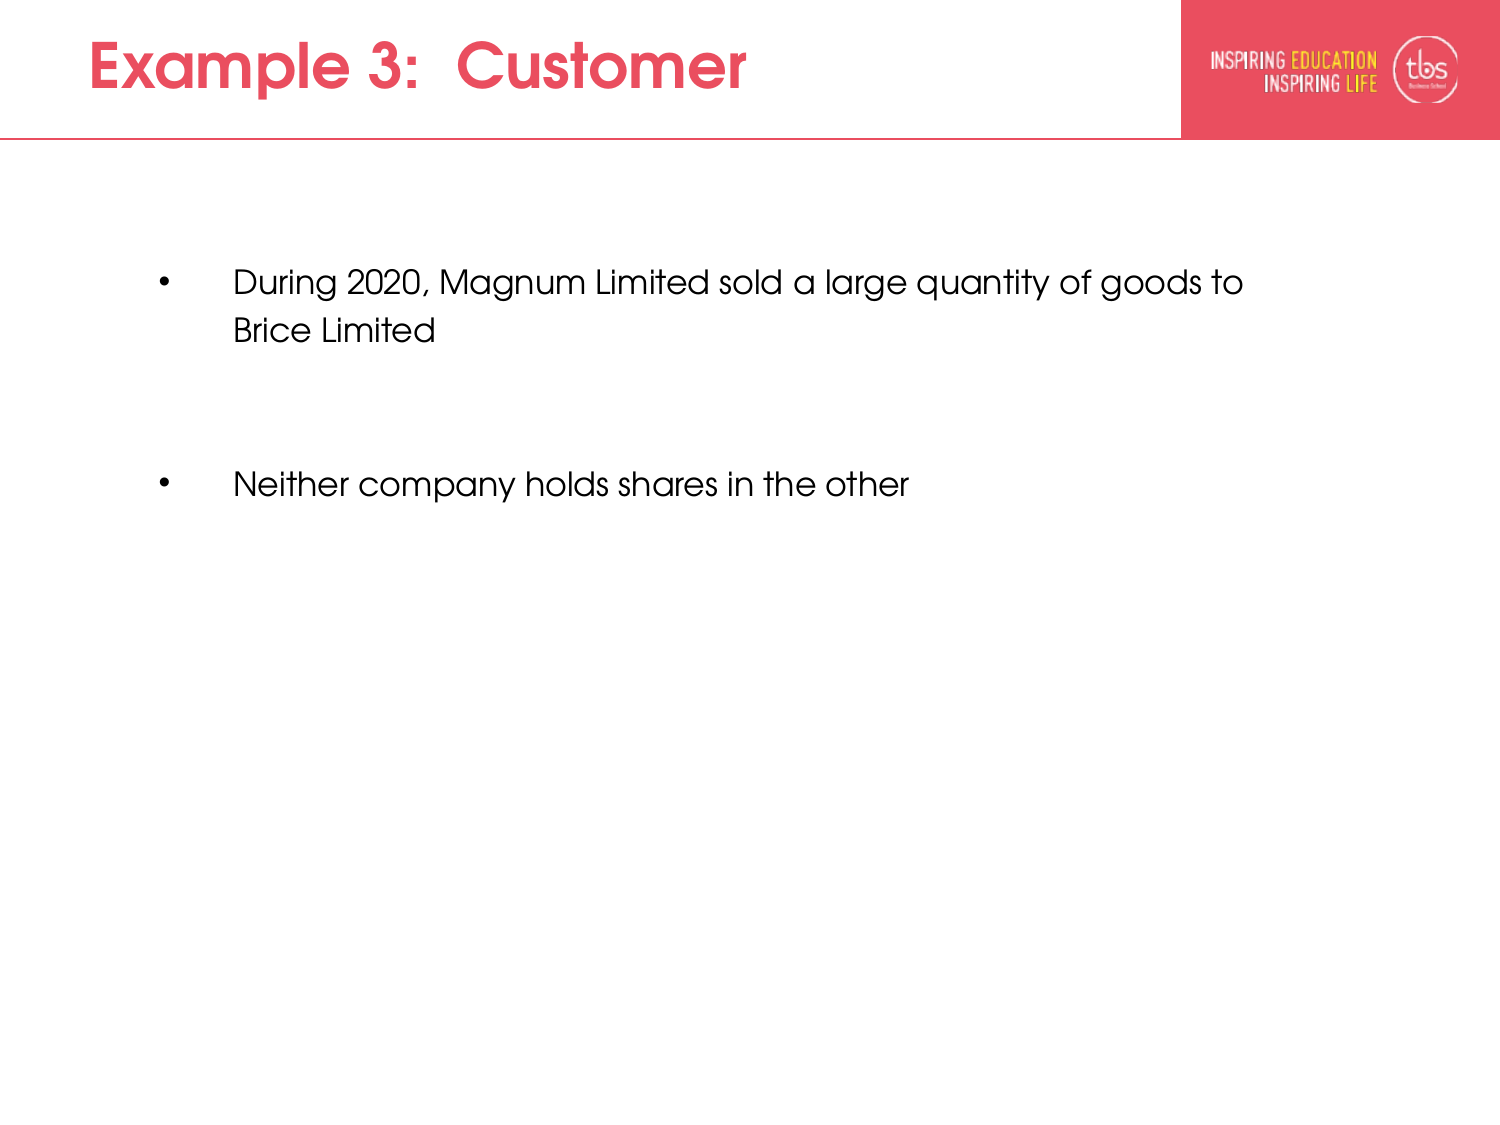

# Example 3:  Customer

During 2020, Magnum Limited sold a large quantity of goods to Brice Limited

Neither company holds shares in the other